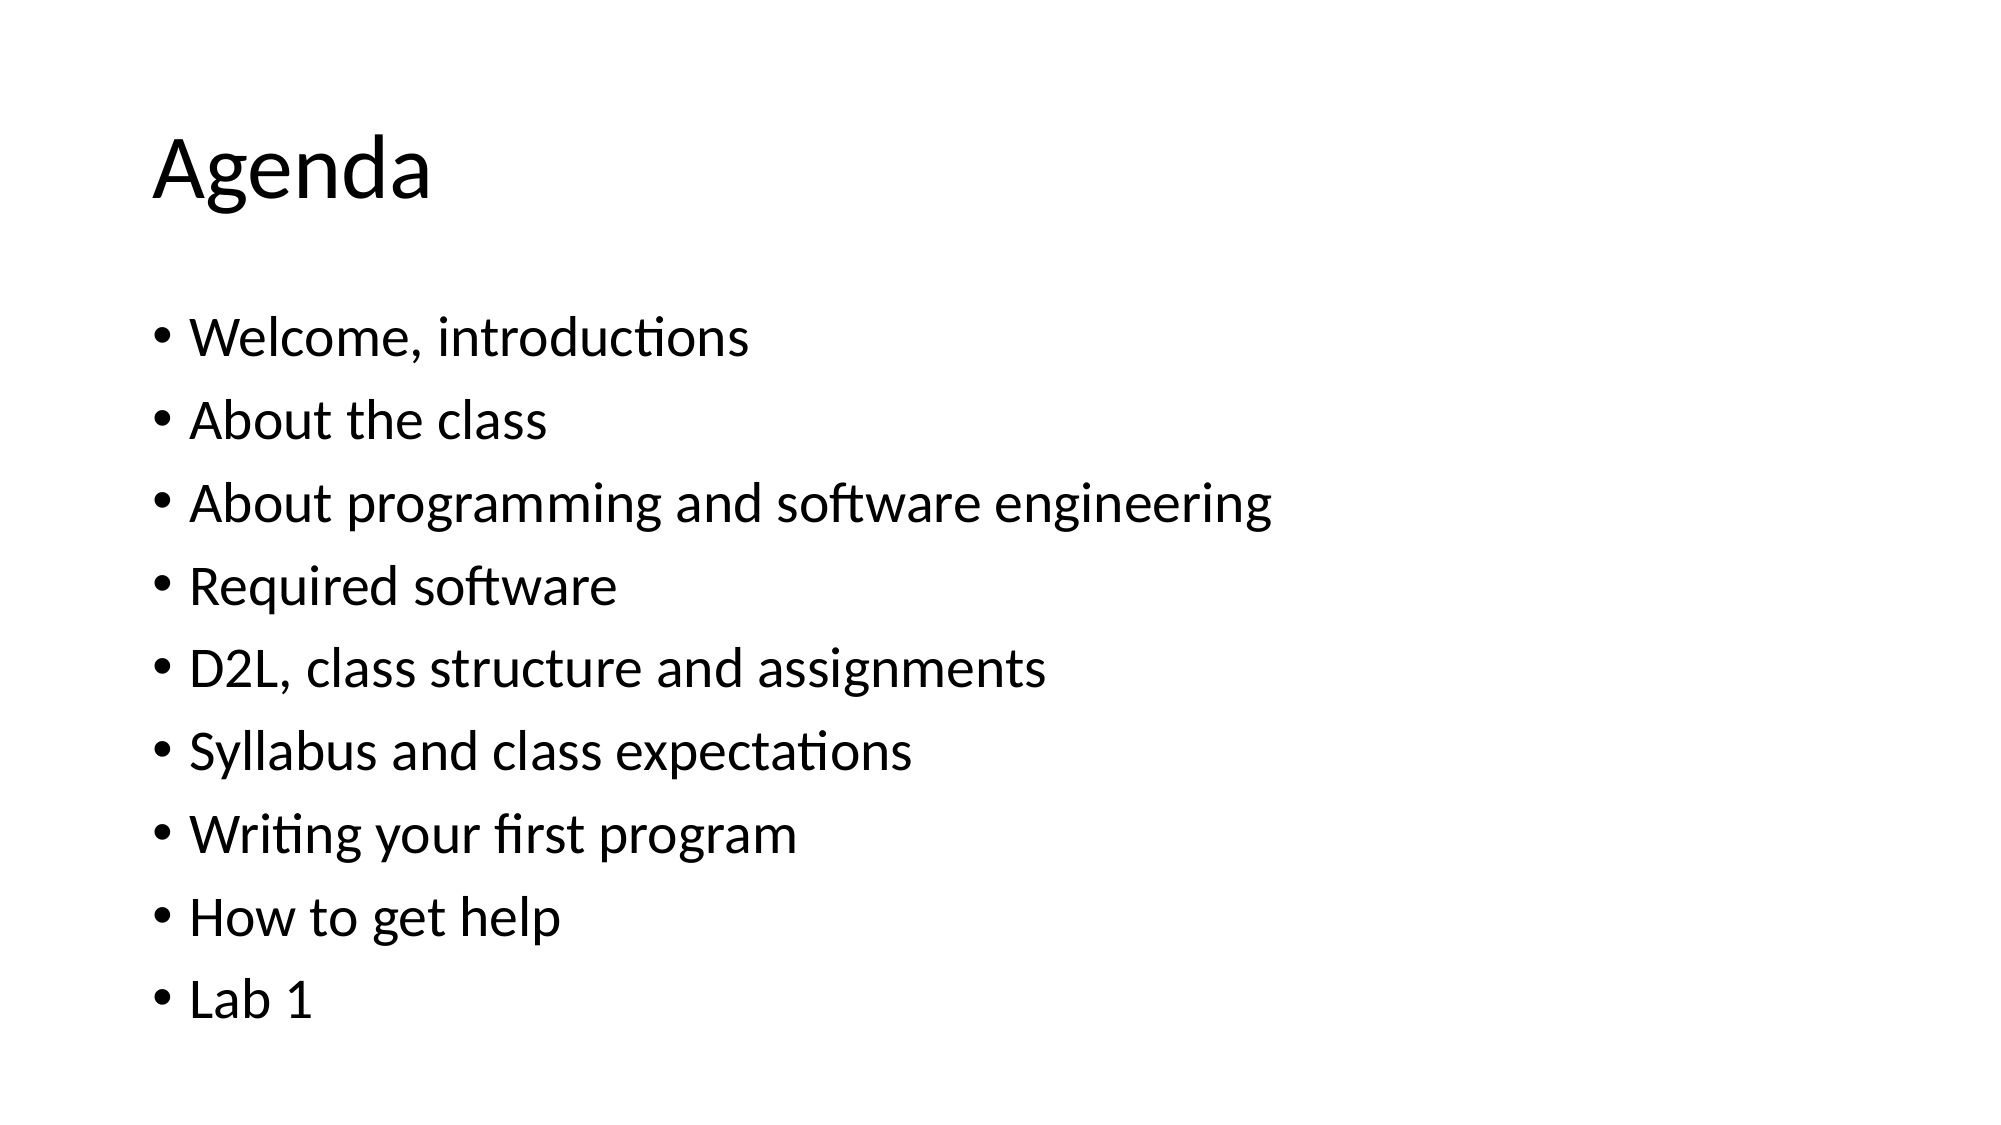

# Agenda
Welcome, introductions
About the class
About programming and software engineering
Required software
D2L, class structure and assignments
Syllabus and class expectations
Writing your first program
How to get help
Lab 1